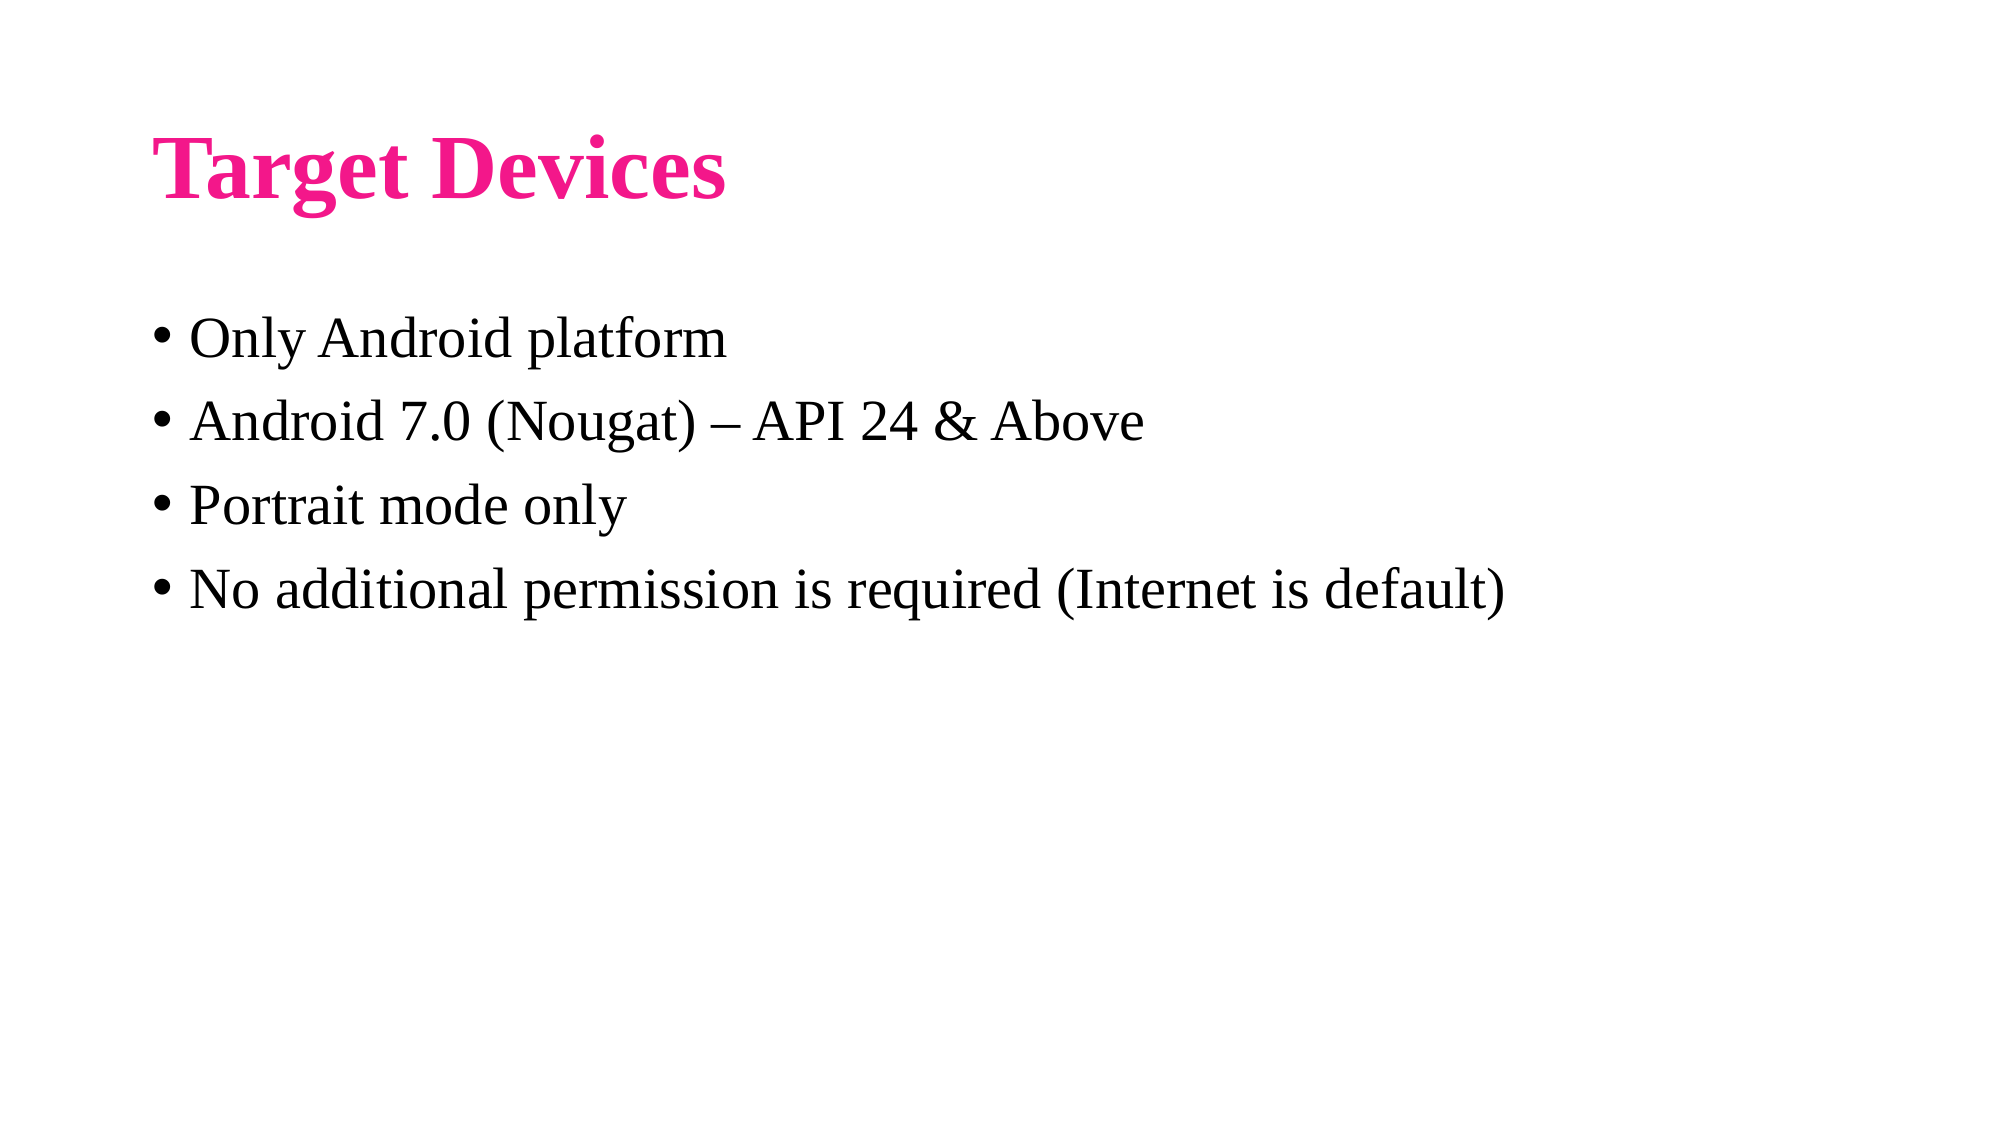

# Target Devices
Only Android platform
Android 7.0 (Nougat) – API 24 & Above
Portrait mode only
No additional permission is required (Internet is default)